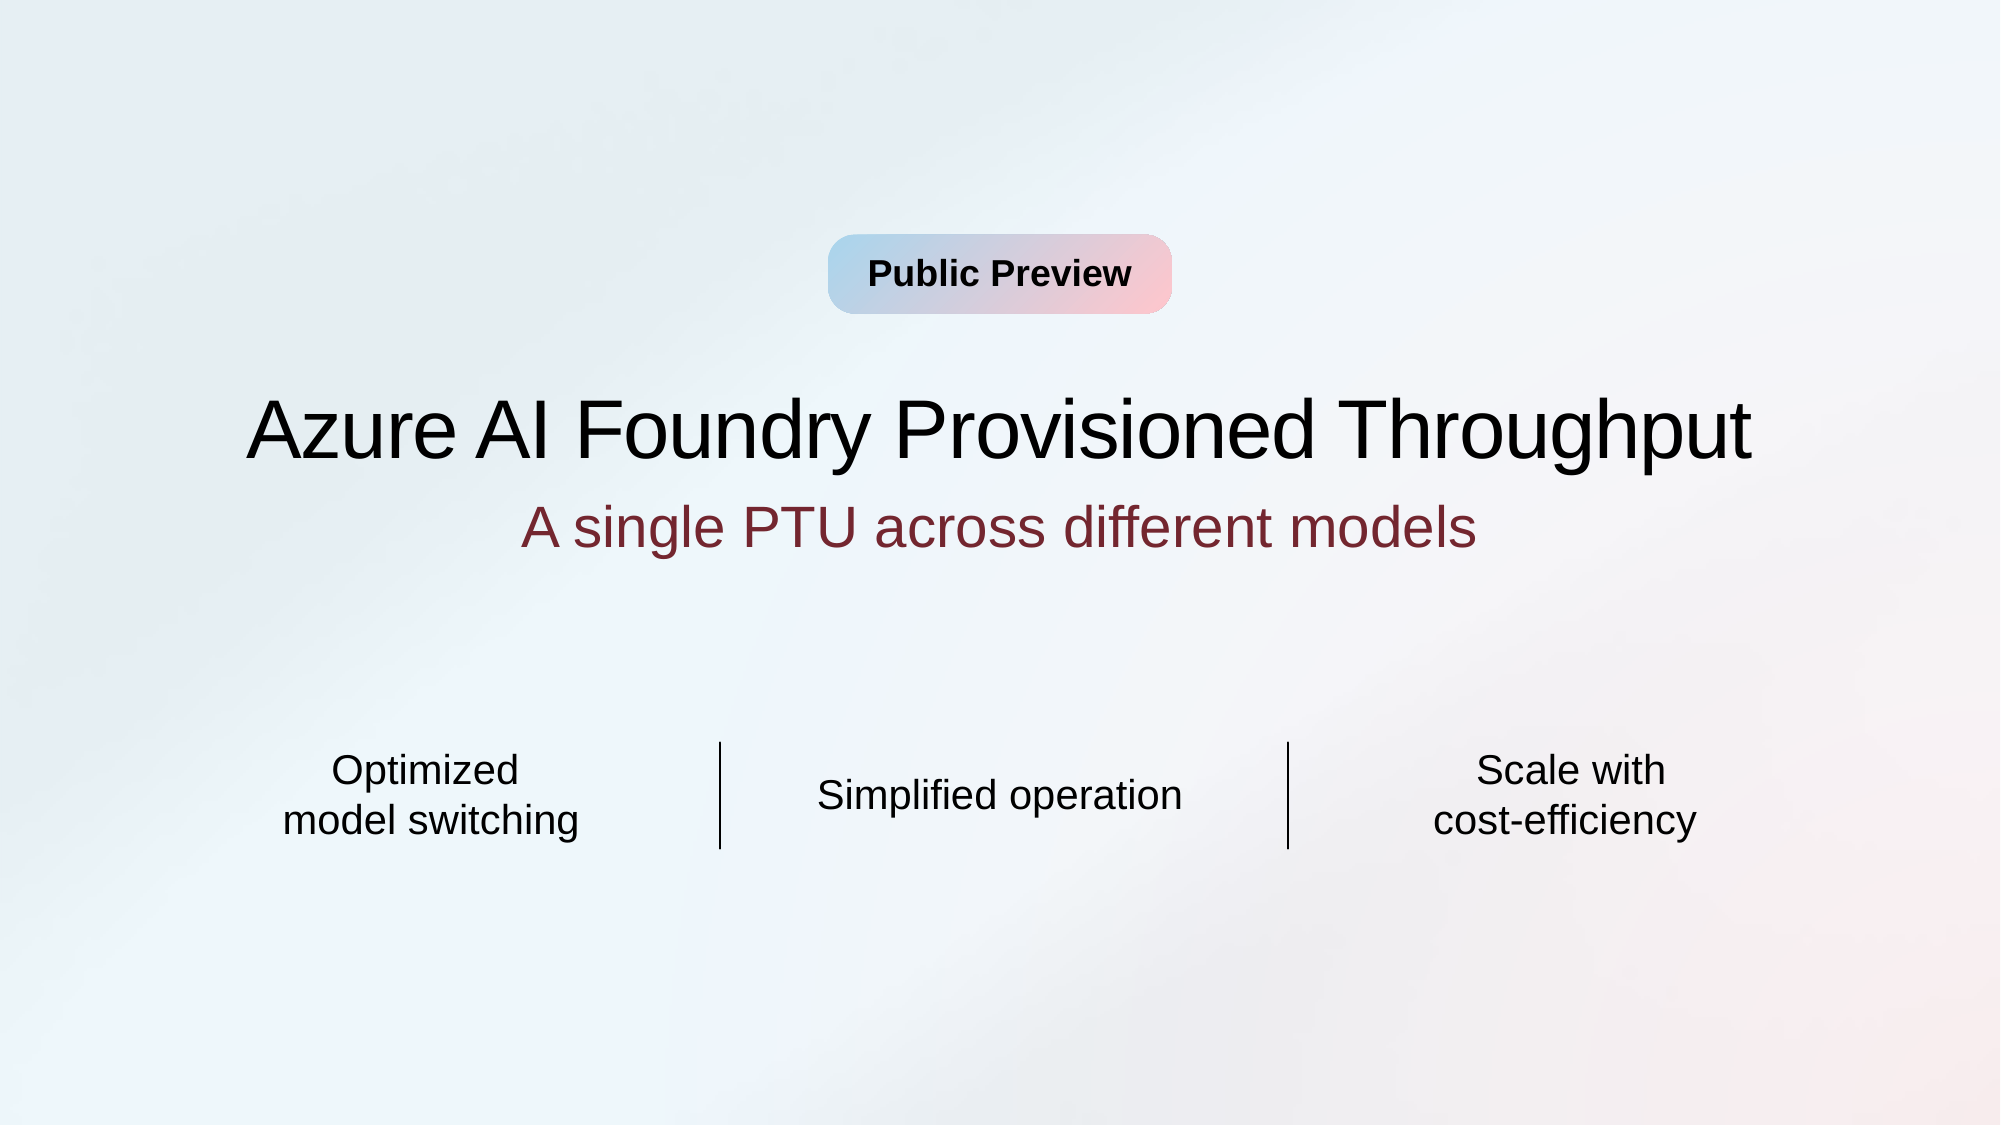

Public Preview
# Azure AI Foundry Provisioned Throughput
A single PTU across different models
Optimized
model switching
Simplified operation
 Scale with
cost-efficiency